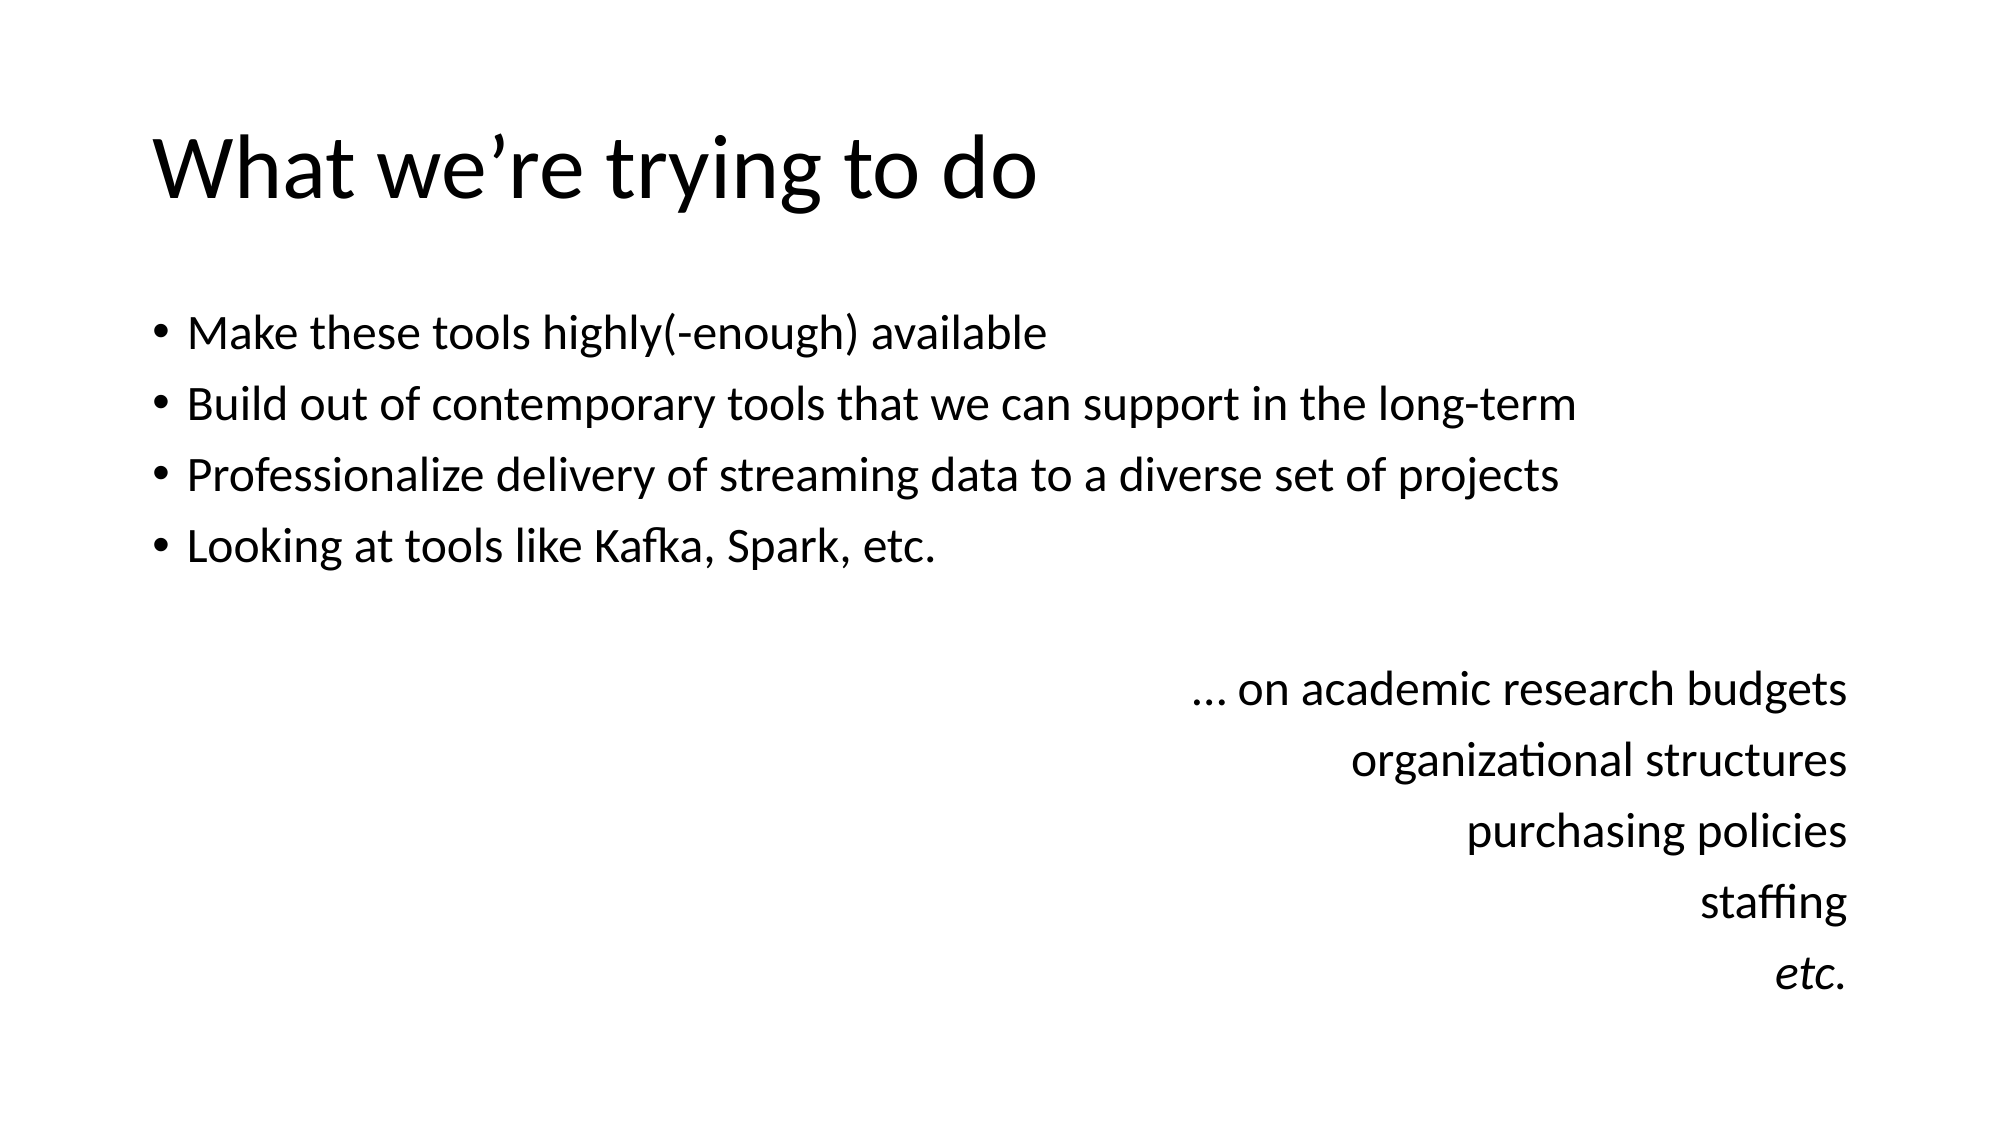

# What we’re trying to do
Make these tools highly(-enough) available
Build out of contemporary tools that we can support in the long-term
Professionalize delivery of streaming data to a diverse set of projects
Looking at tools like Kafka, Spark, etc.

… on academic research budgets
organizational structures
purchasing policies
staffing
etc.